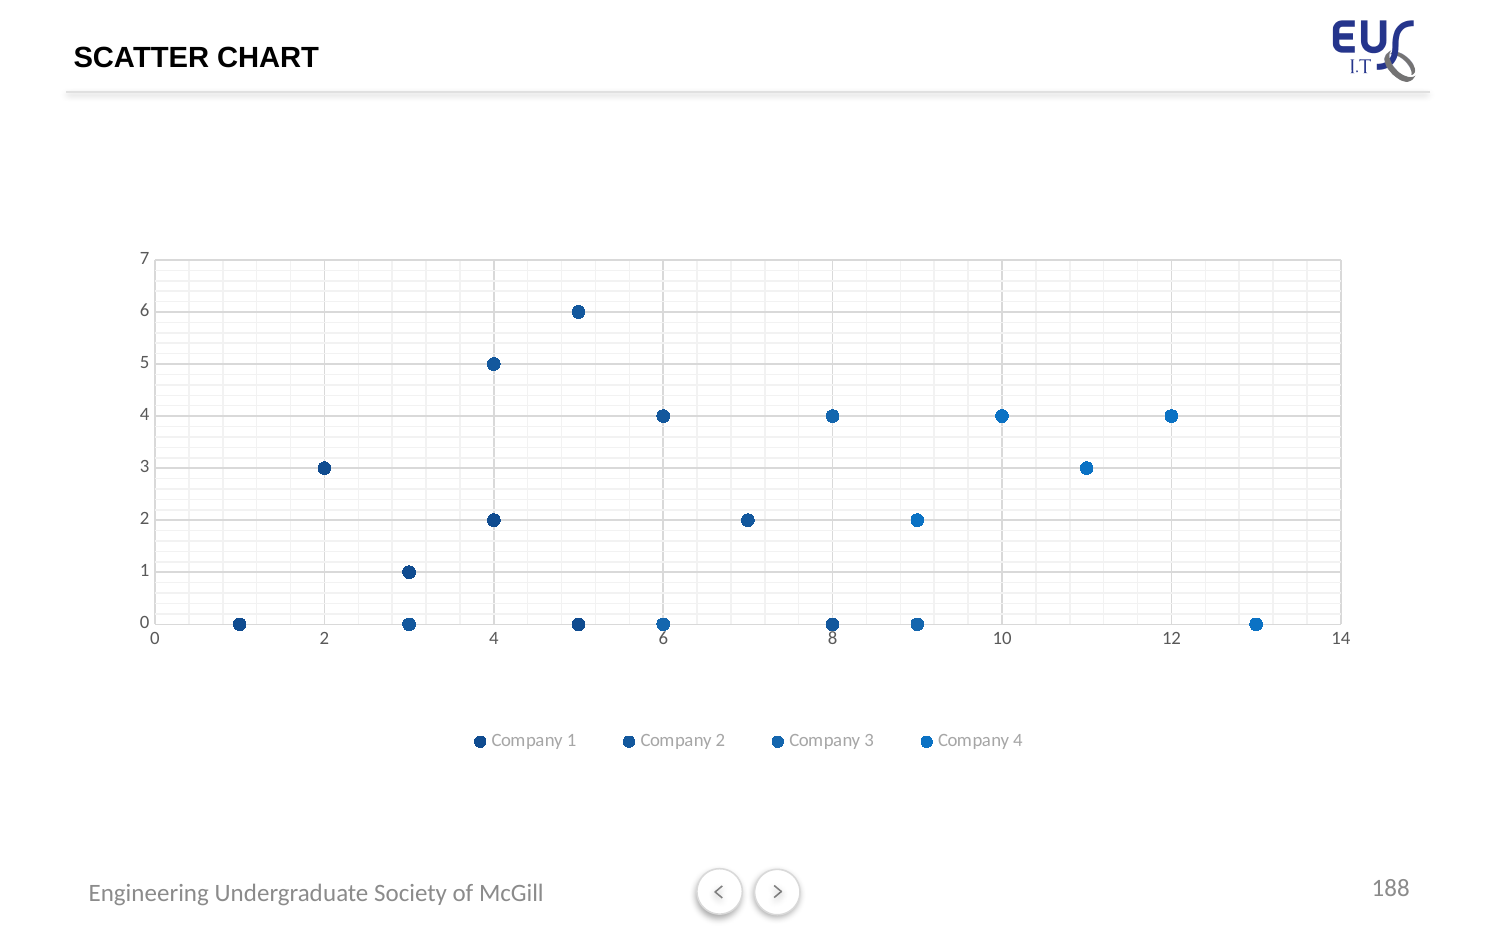

# SCATTER CHART

### Chart

| Category | Company 1 | Company 2 | Company 3 | Company 4 |
|---|---|---|---|---|
188